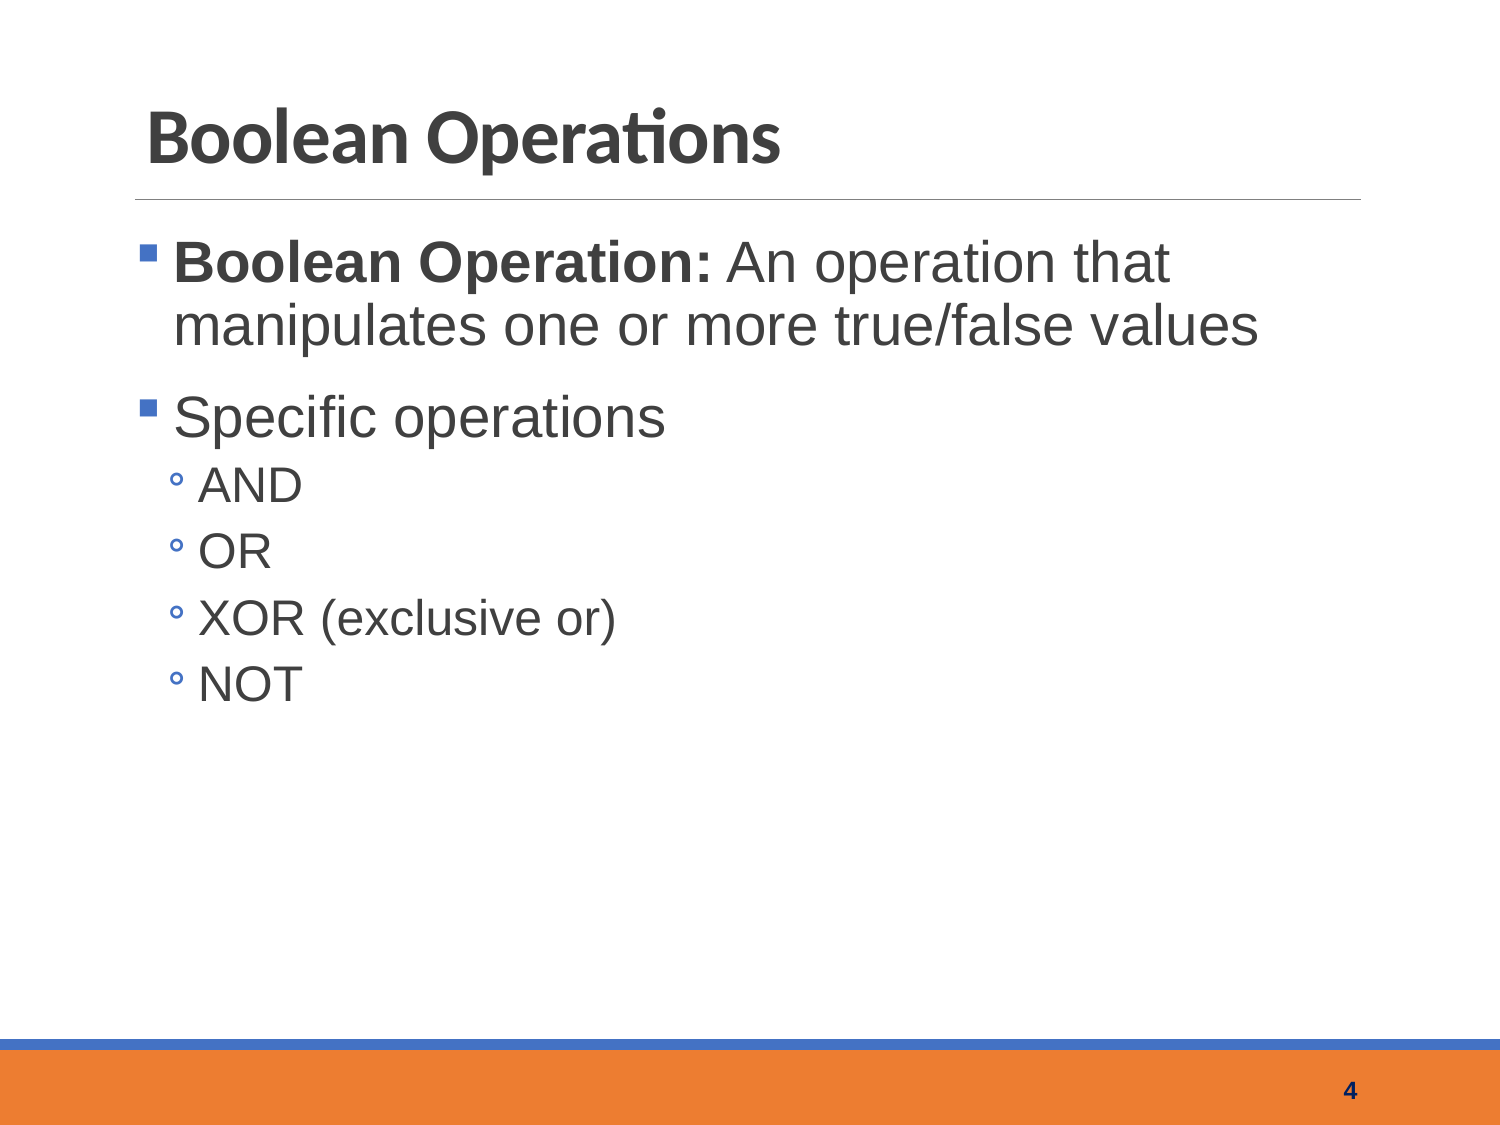

# Boolean Operations
Boolean Operation: An operation that manipulates one or more true/false values
Specific operations
AND
OR
XOR (exclusive or)
NOT
4